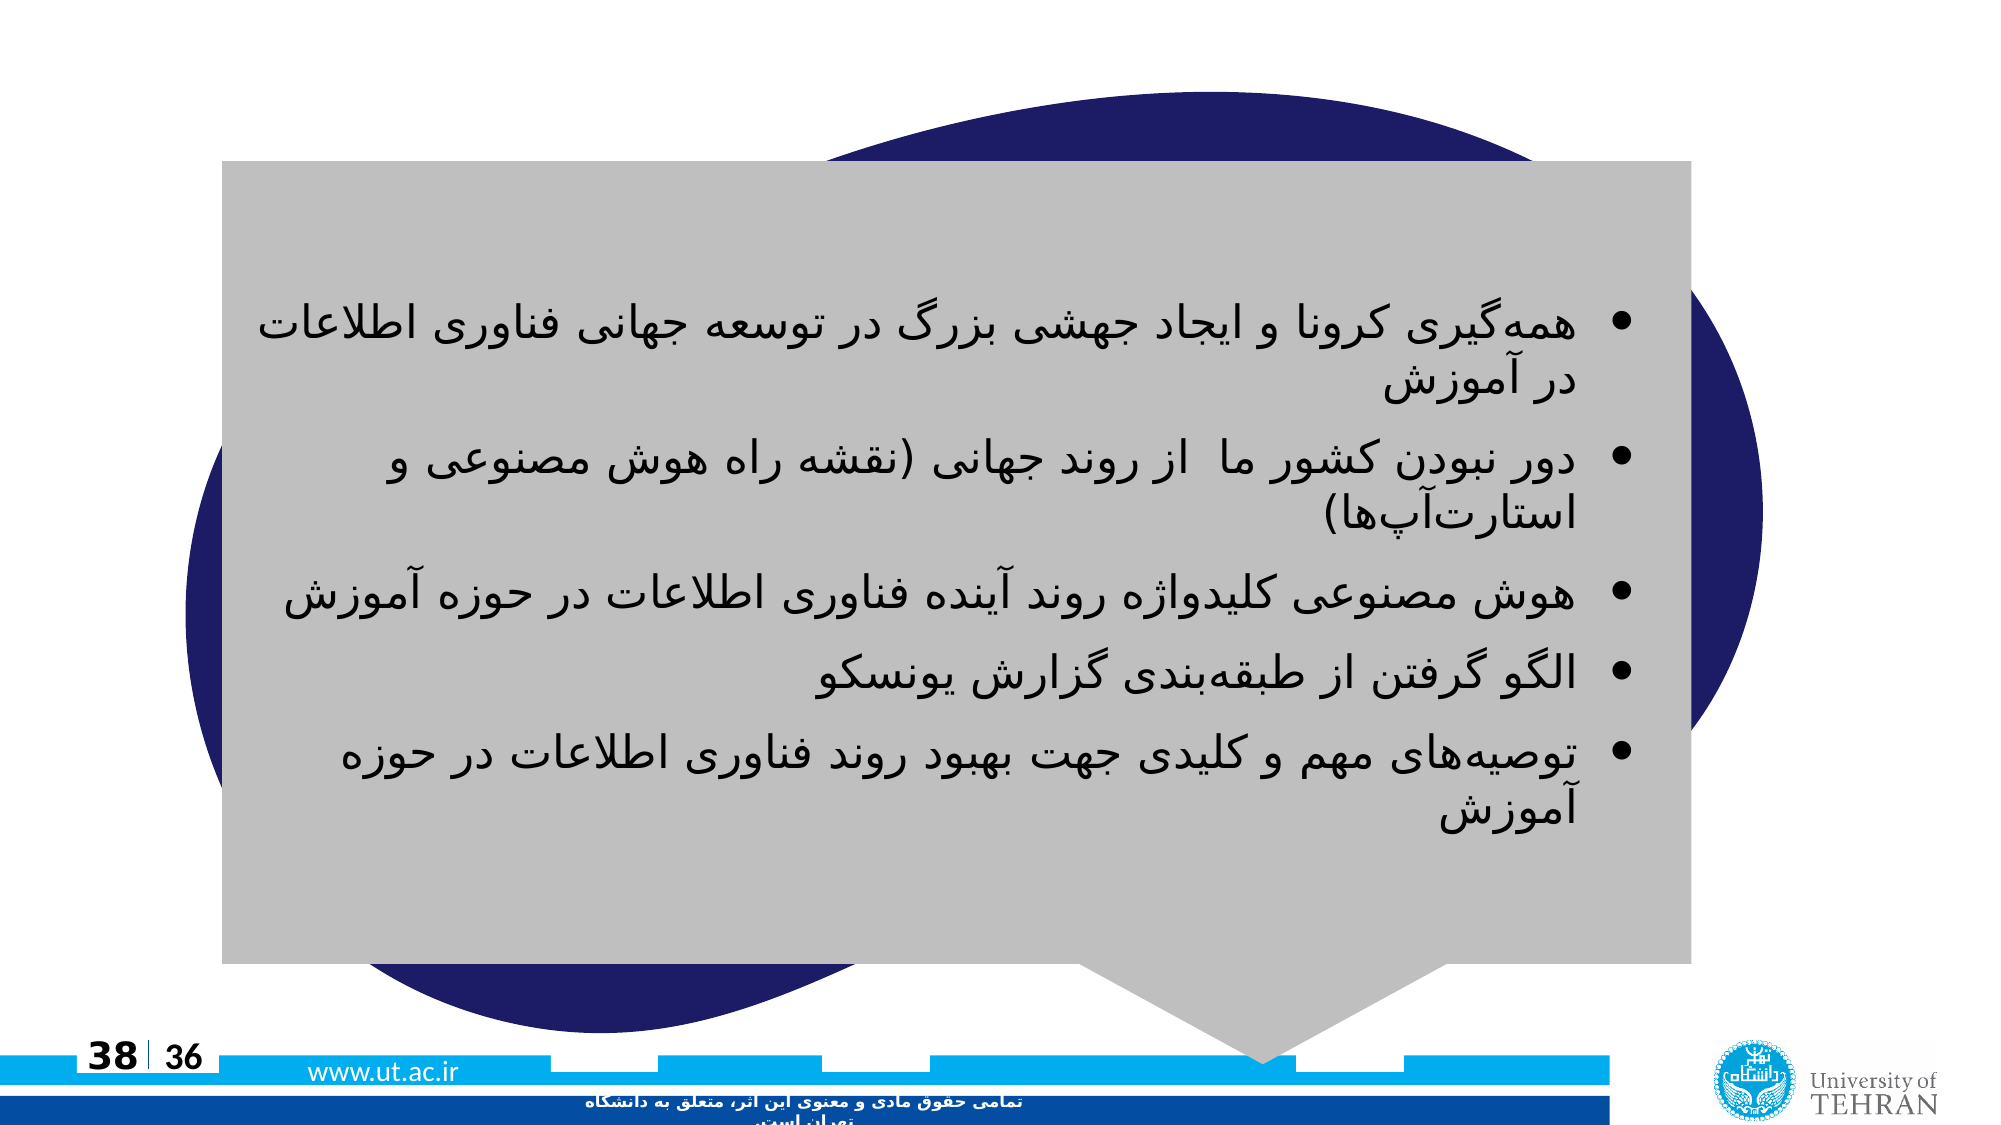

همه‌گیری کرونا و ایجاد جهشی بزرگ در توسعه جهانی فناوری اطلاعات در آموزش
دور نبودن کشور ما  از روند جهانی (نقشه راه هوش مصنوعی و استارت‌آپ‌ها)
هوش مصنوعی کلیدواژه روند آینده فناوری اطلاعات در حوزه آموزش
الگو گرفتن از طبقه‌بندی گزارش یونسکو
توصیه‌های مهم و کلیدی جهت بهبود روند فناوری اطلاعات در حوزه آموزش